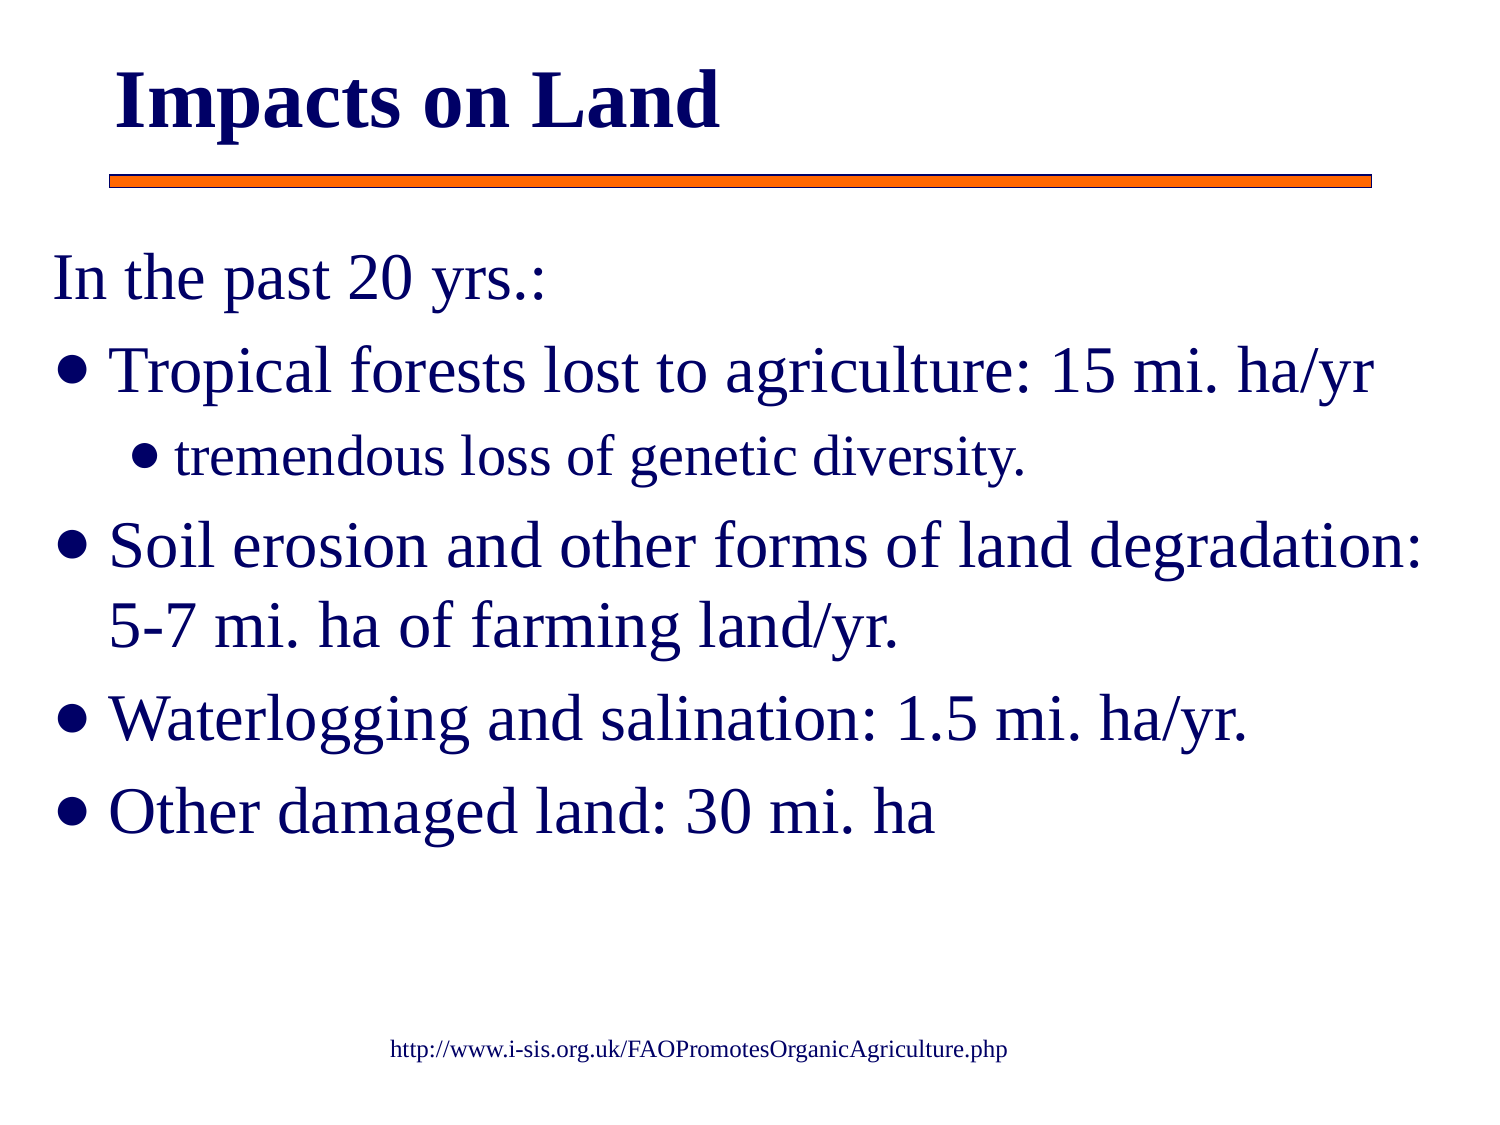

# Impacts on Land
In the past 20 yrs.:
Tropical forests lost to agriculture: 15 mi. ha/yr
tremendous loss of genetic diversity.
Soil erosion and other forms of land degradation: 5-7 mi. ha of farming land/yr.
Waterlogging and salination: 1.5 mi. ha/yr.
Other damaged land: 30 mi. ha

http://www.i-sis.org.uk/FAOPromotesOrganicAgriculture.php